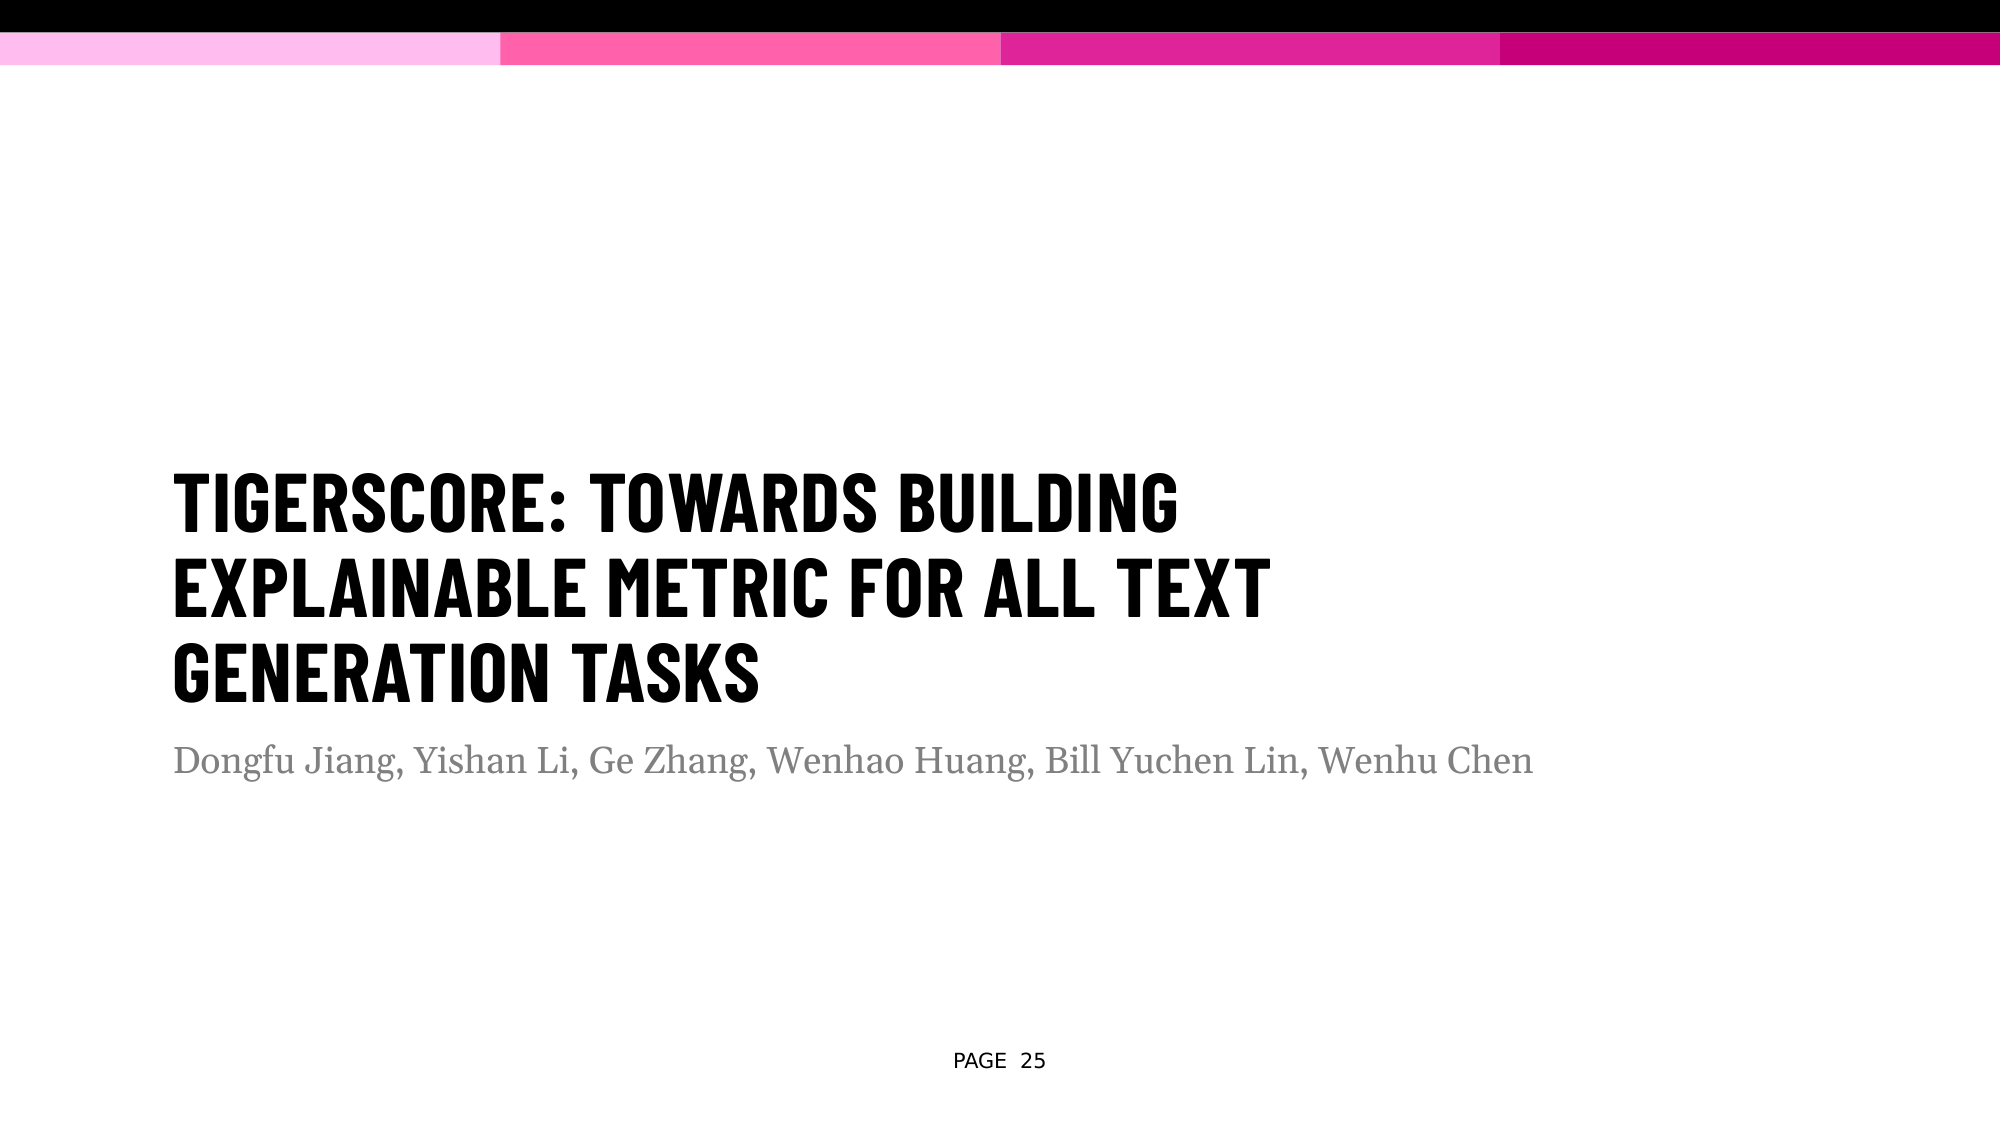

# TIGERScore: Towards Building Explainable Metric for all text generation tasks
Dongfu Jiang, Yishan Li, Ge Zhang, Wenhao Huang, Bill Yuchen Lin, Wenhu Chen
PAGE  25